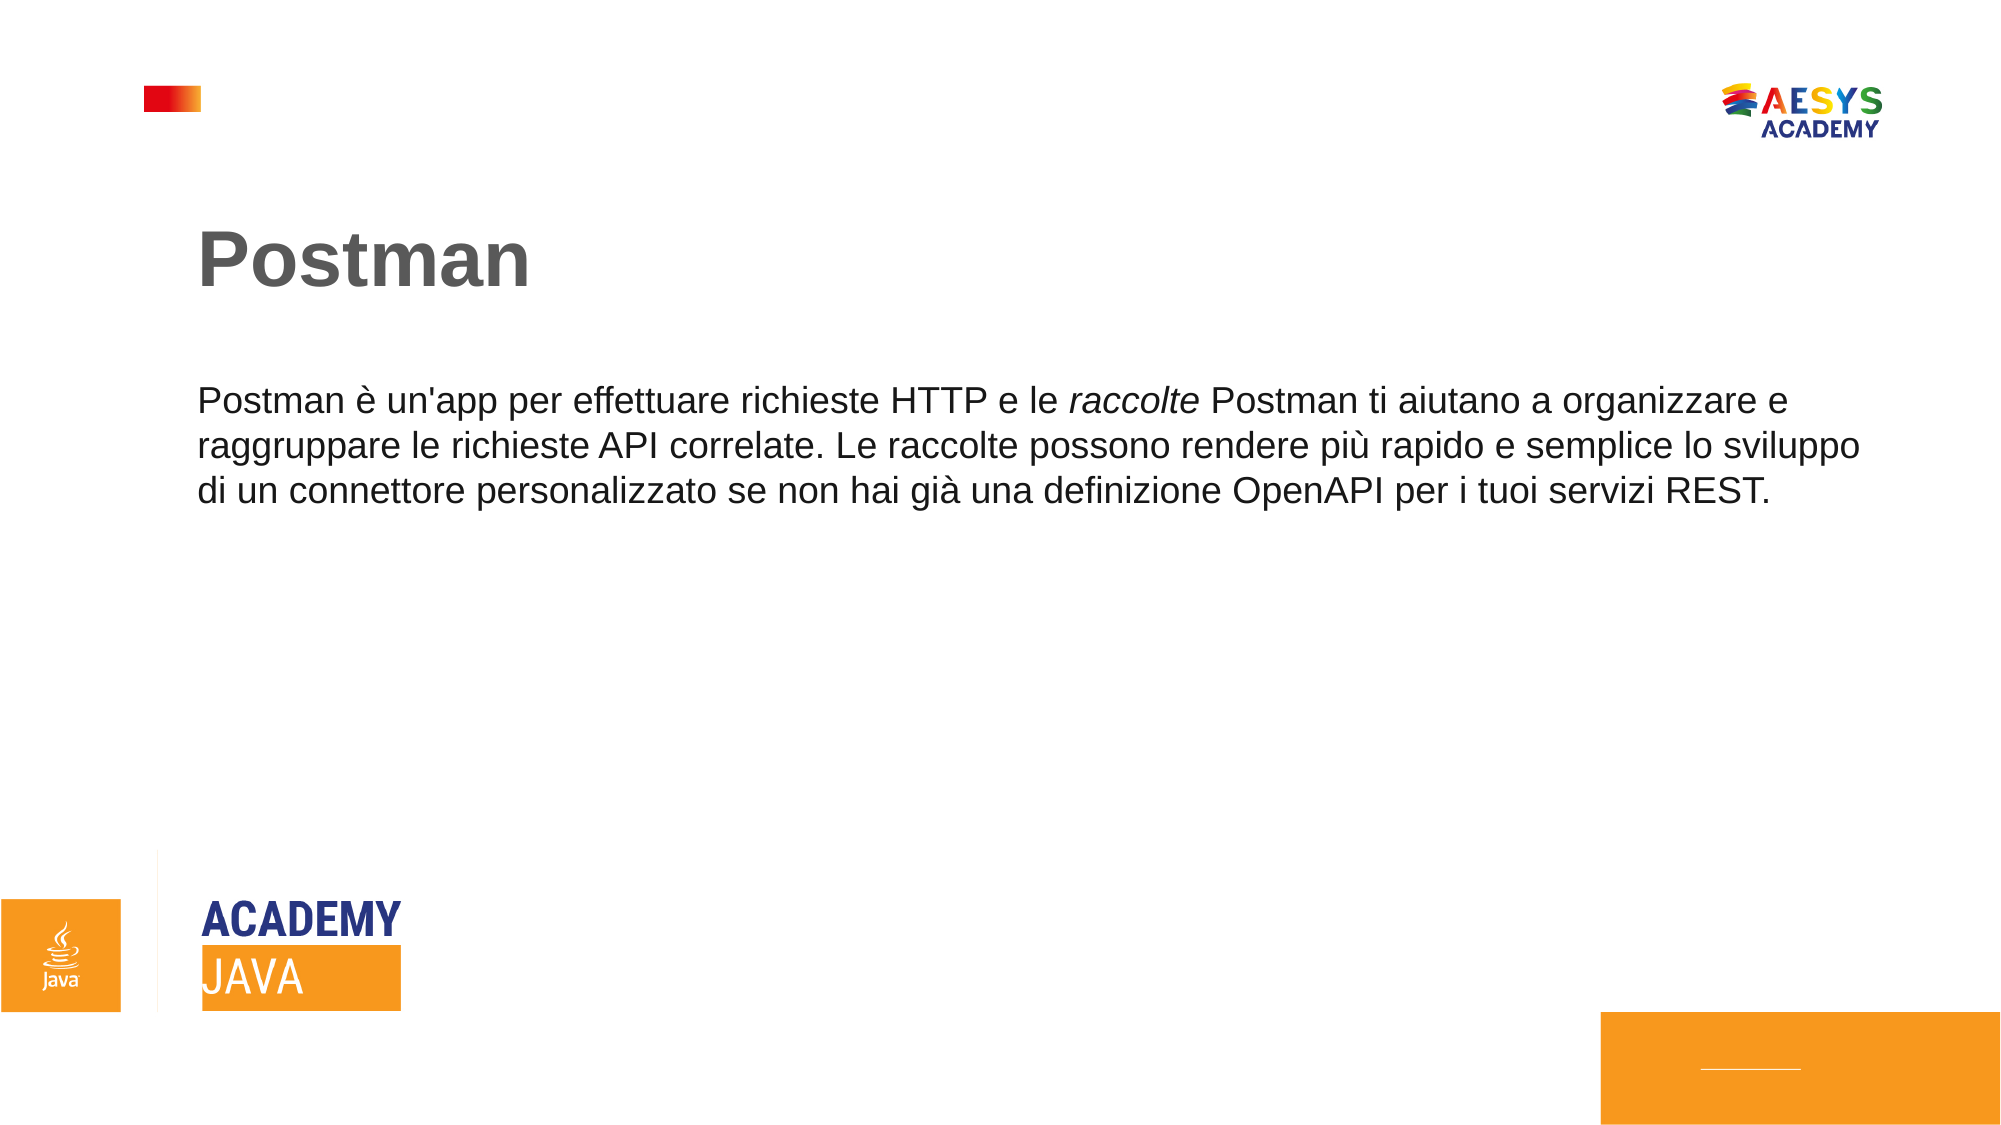

Postman
Postman è un'app per effettuare richieste HTTP e le raccolte Postman ti aiutano a organizzare e raggruppare le richieste API correlate. Le raccolte possono rendere più rapido e semplice lo sviluppo di un connettore personalizzato se non hai già una definizione OpenAPI per i tuoi servizi REST.